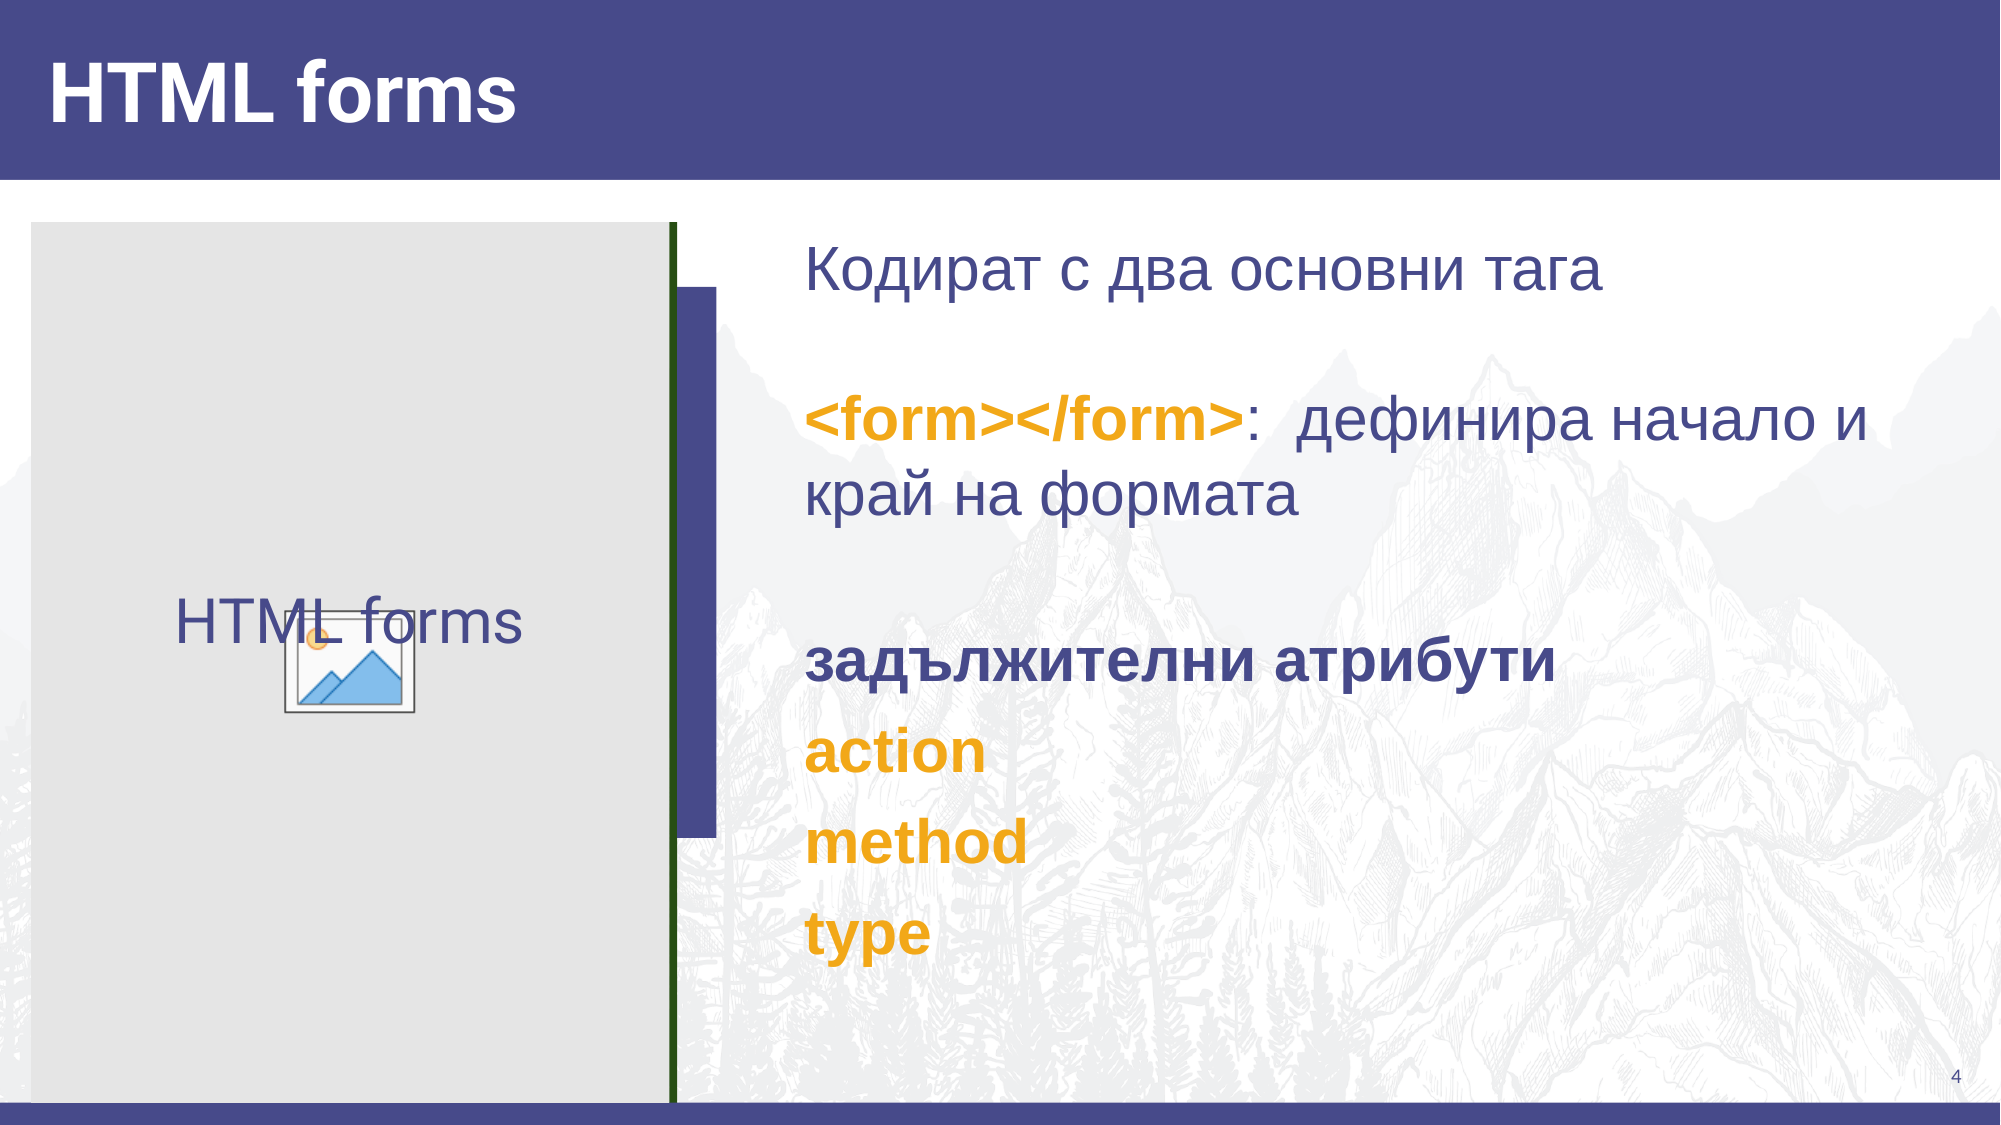

# HTML forms
Кодират с два основни тага

<form></form>:  дефинира начало и край на формата

задължителни атрибути
action
method
type
HTML forms

4